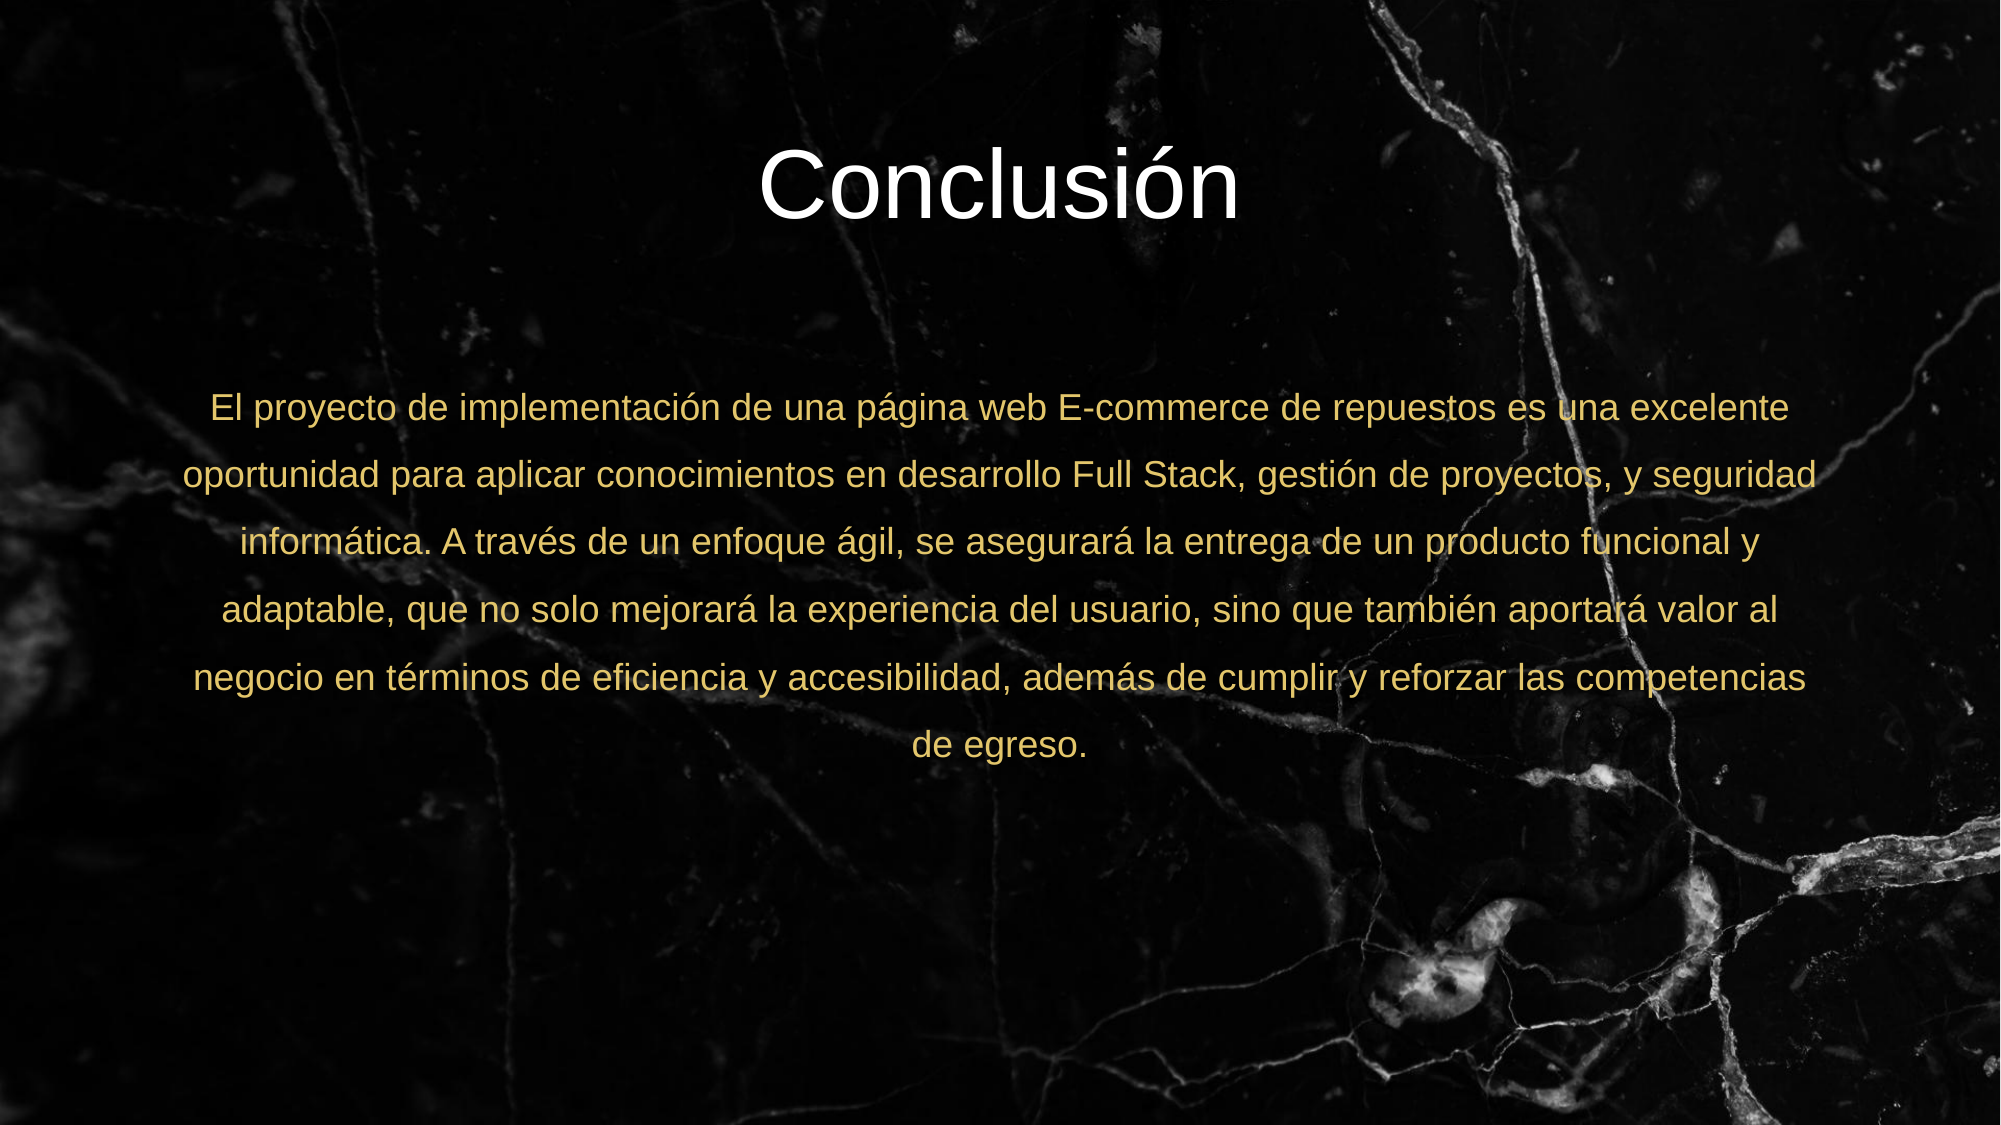

# Conclusión
El proyecto de implementación de una página web E-commerce de repuestos es una excelente oportunidad para aplicar conocimientos en desarrollo Full Stack, gestión de proyectos, y seguridad informática. A través de un enfoque ágil, se asegurará la entrega de un producto funcional y adaptable, que no solo mejorará la experiencia del usuario, sino que también aportará valor al negocio en términos de eficiencia y accesibilidad, además de cumplir y reforzar las competencias de egreso.